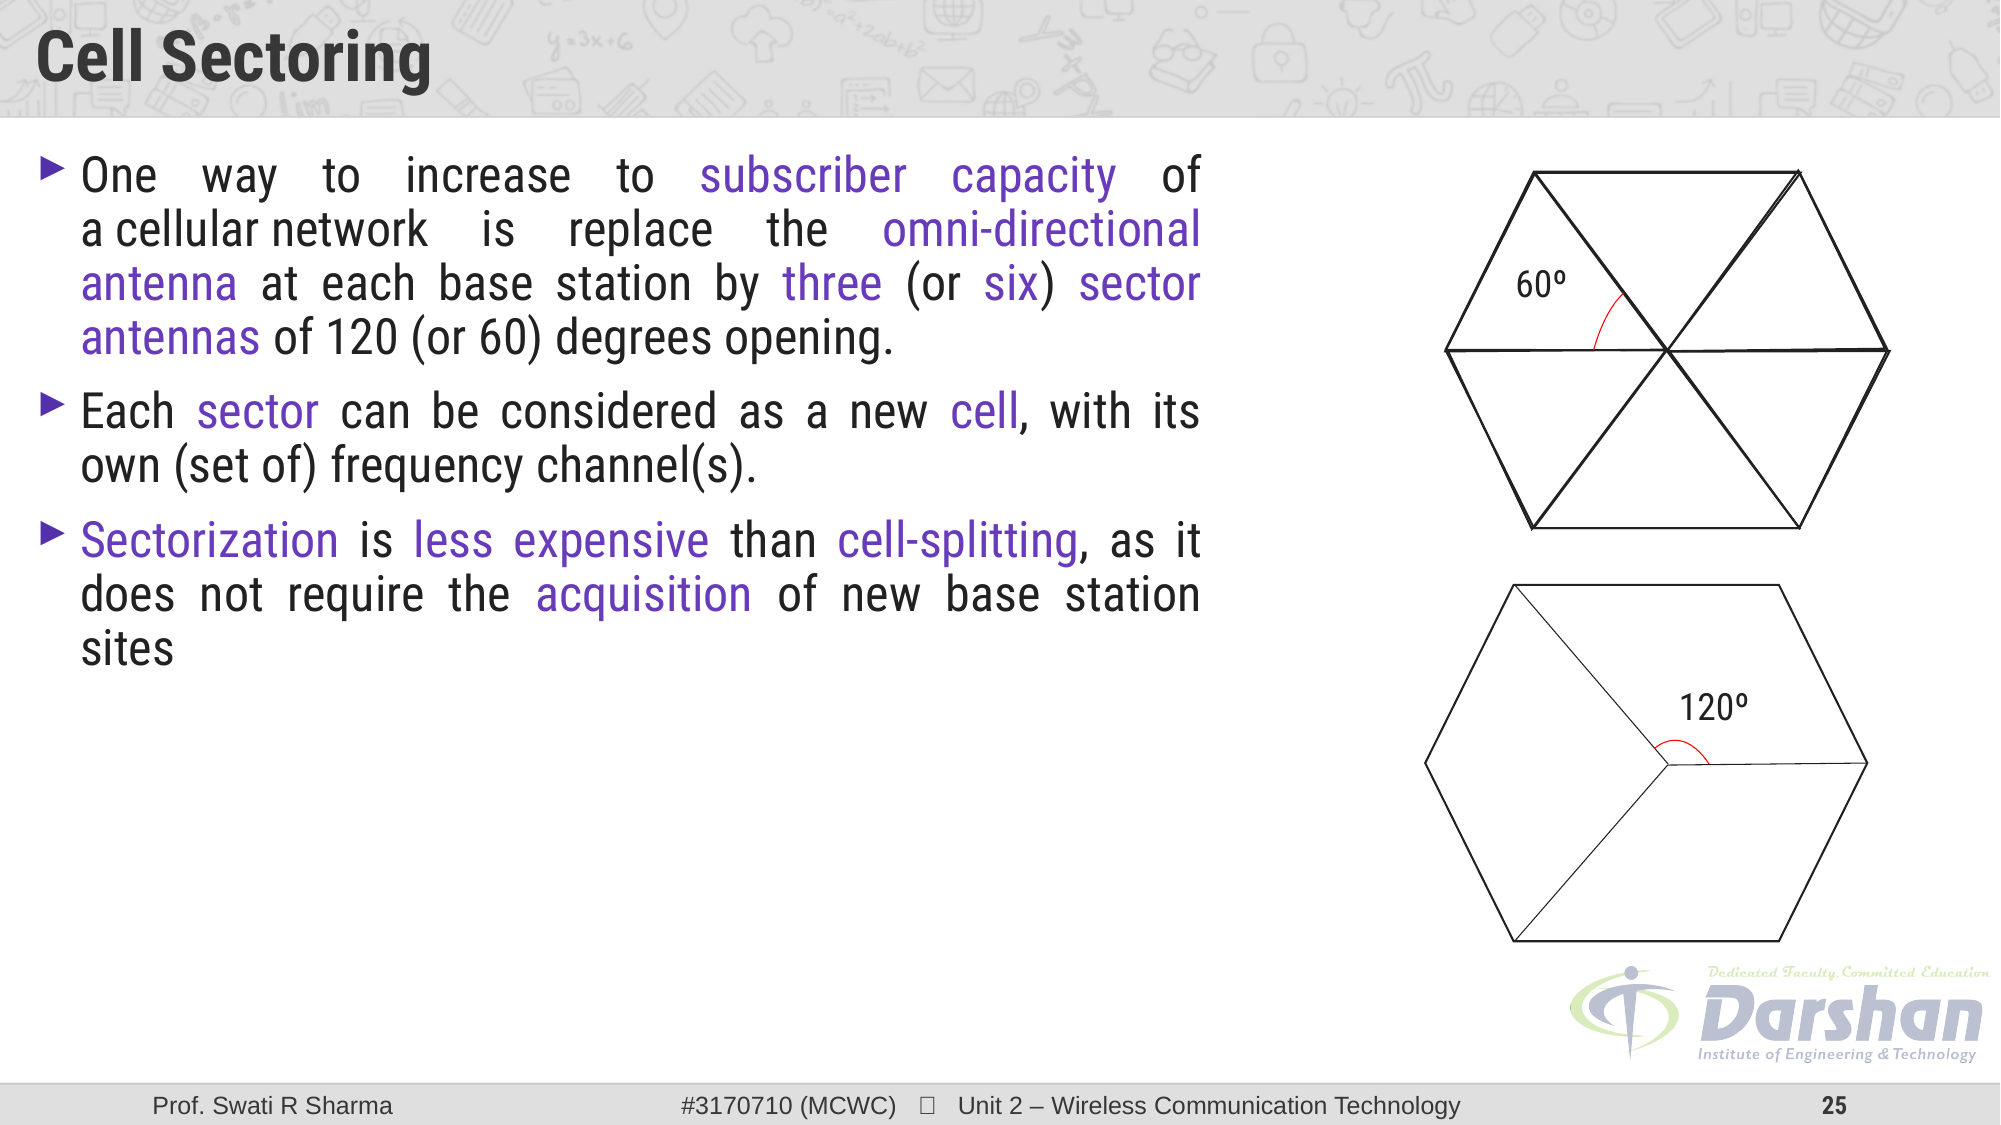

# Cell Sectoring
One way to increase to subscriber capacity of a cellular network is replace the omni-directional antenna at each base station by three (or six) sector antennas of 120 (or 60) degrees opening.
Each sector can be considered as a new cell, with its own (set of) frequency channel(s).
Sectorization is less expensive than cell-splitting, as it does not require the acquisition of new base station sites

60º

120º